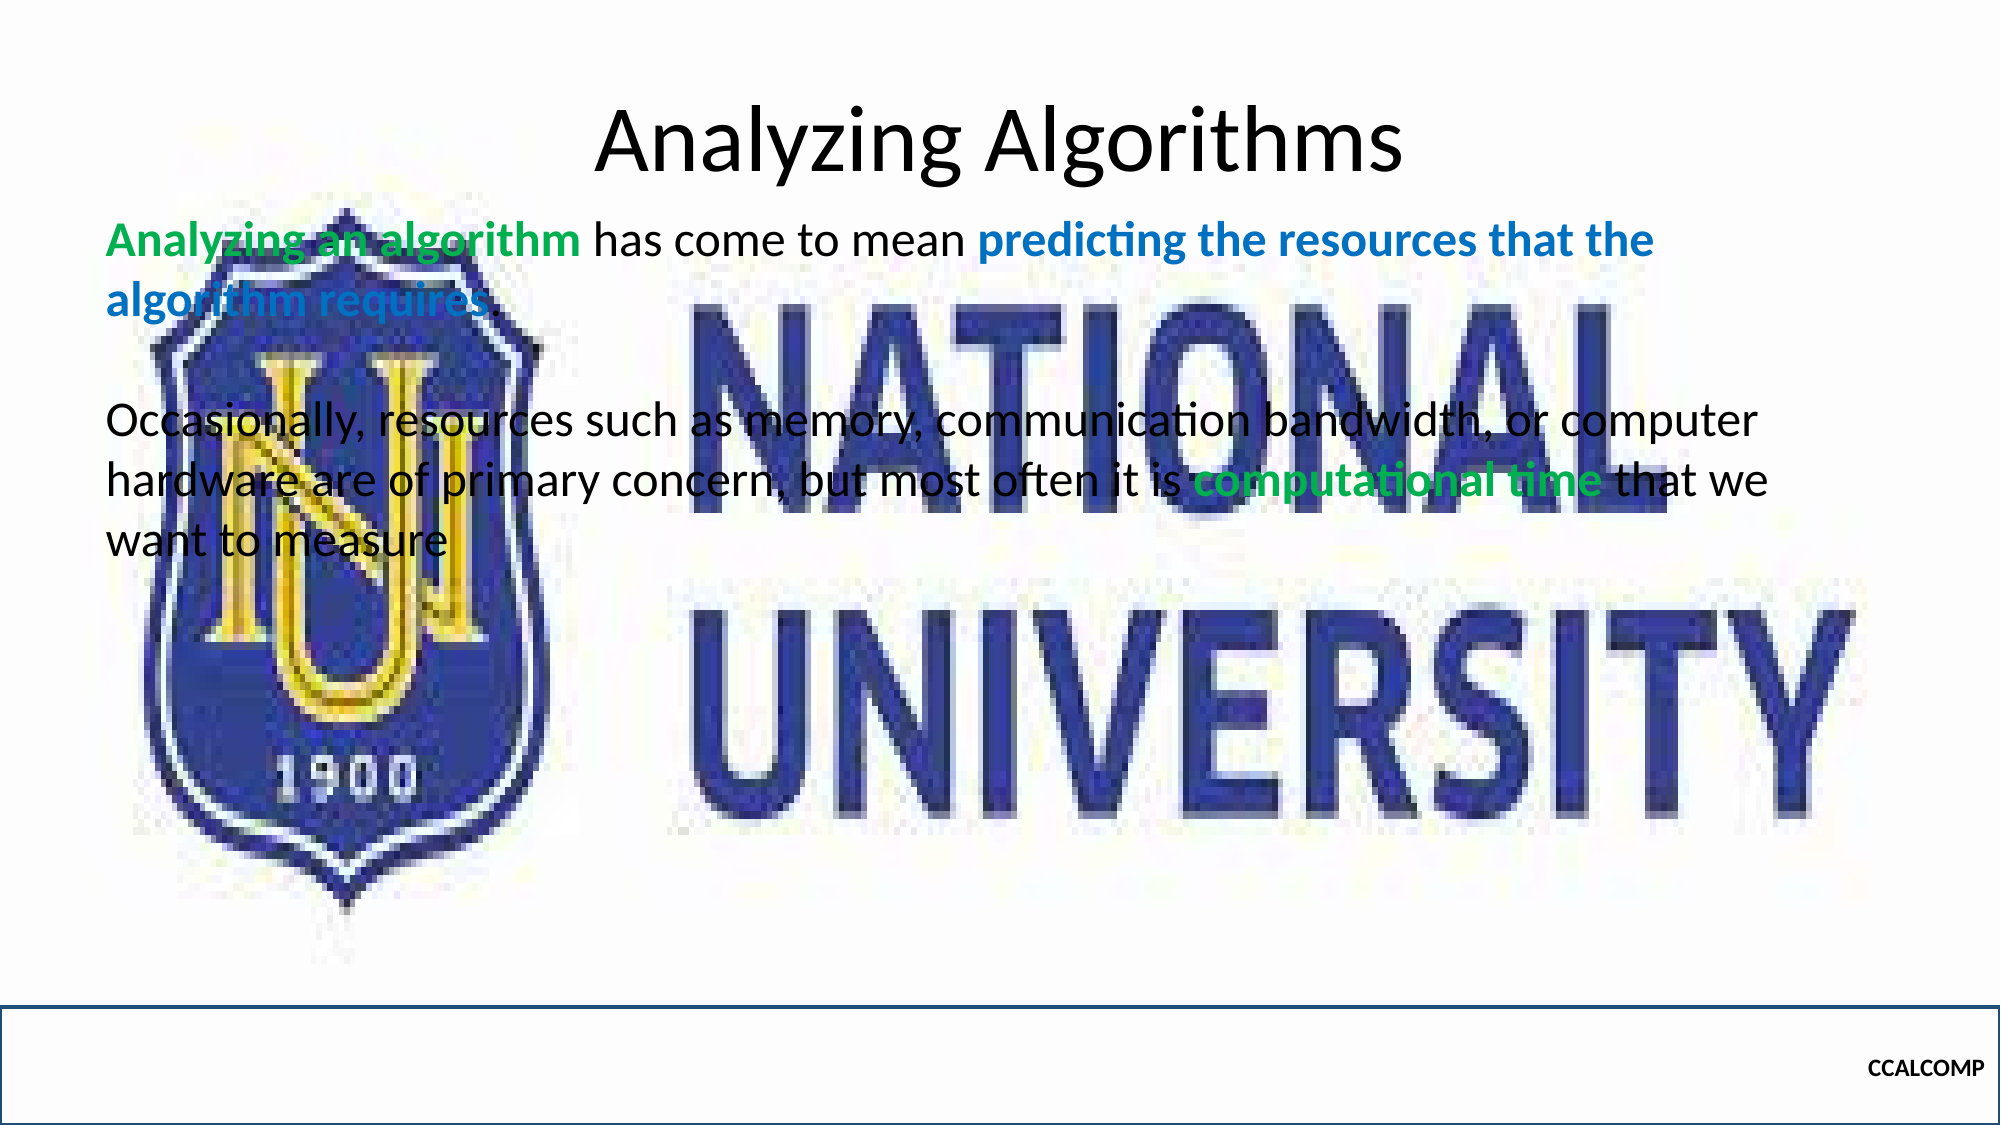

# Analyzing Algorithms
Analyzing an algorithm has come to mean predicting the resources that the algorithm requires.

Occasionally, resources such as memory, communication bandwidth, or computer hardware are of primary concern, but most often it is computational time that we want to measure
CCALCOMP